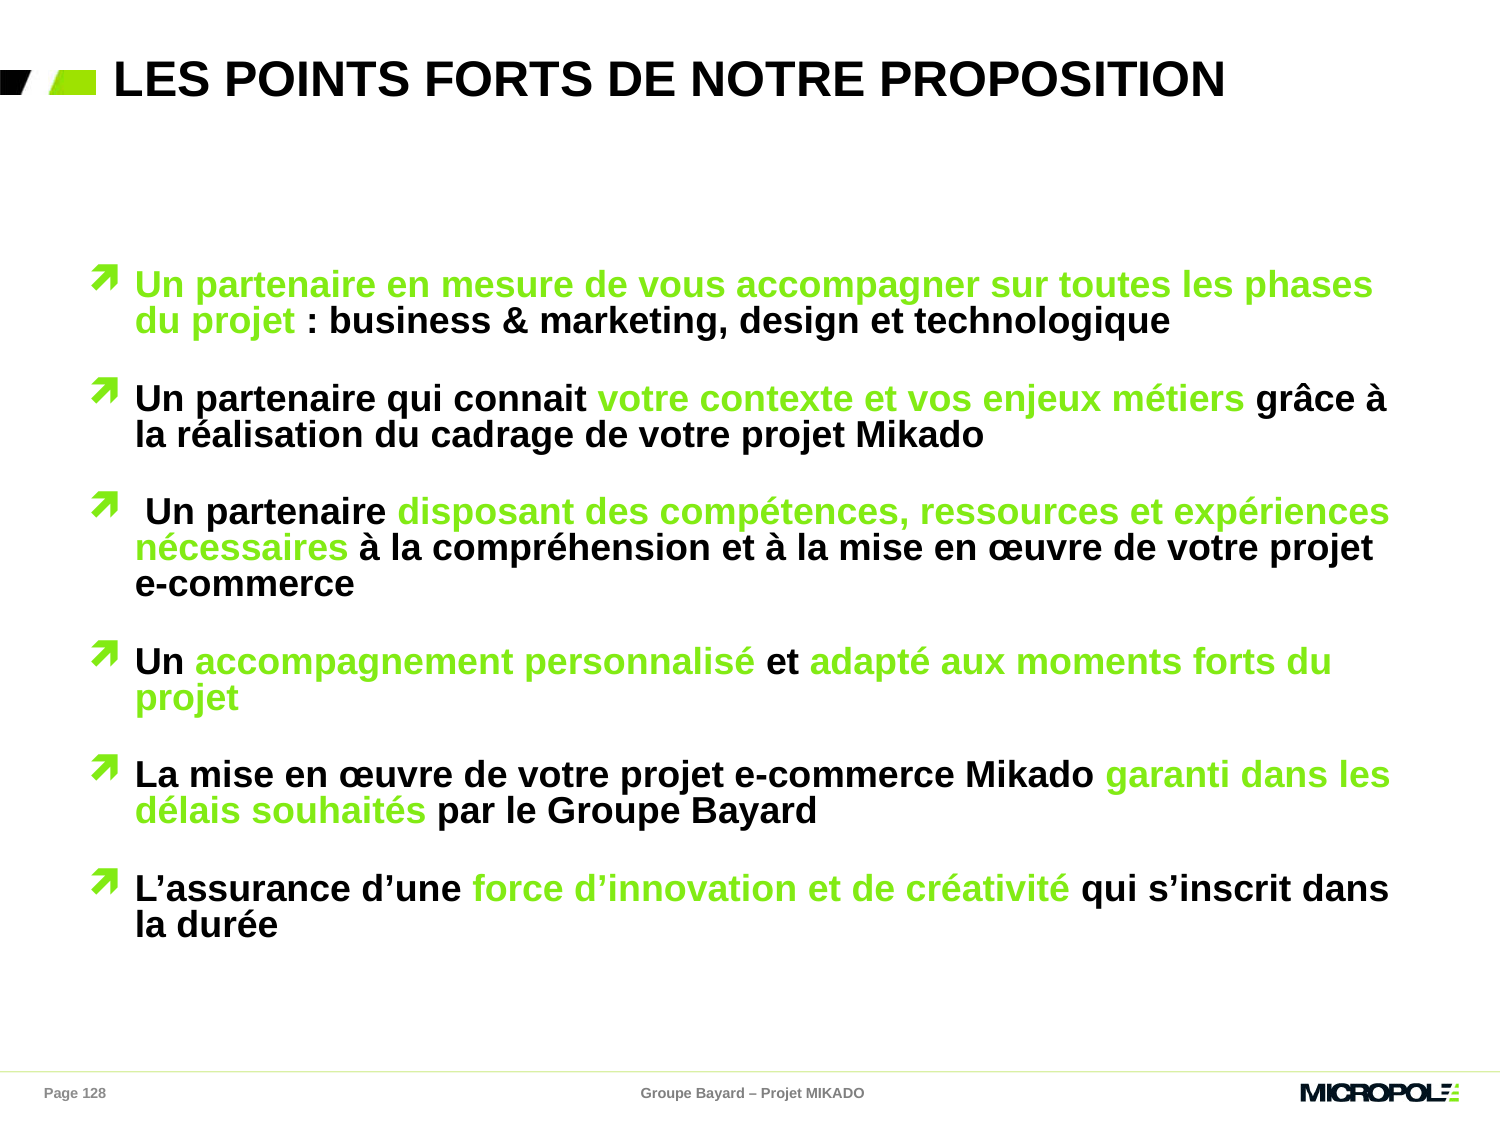

# Les points forts de notre proposition
Un partenaire en mesure de vous accompagner sur toutes les phases du projet : business & marketing, design et technologique
Un partenaire qui connait votre contexte et vos enjeux métiers grâce à la réalisation du cadrage de votre projet Mikado
 Un partenaire disposant des compétences, ressources et expériences nécessaires à la compréhension et à la mise en œuvre de votre projet e-commerce
Un accompagnement personnalisé et adapté aux moments forts du projet
La mise en œuvre de votre projet e-commerce Mikado garanti dans les délais souhaités par le Groupe Bayard
L’assurance d’une force d’innovation et de créativité qui s’inscrit dans la durée

Page 128
Groupe Bayard – Projet MIKADO